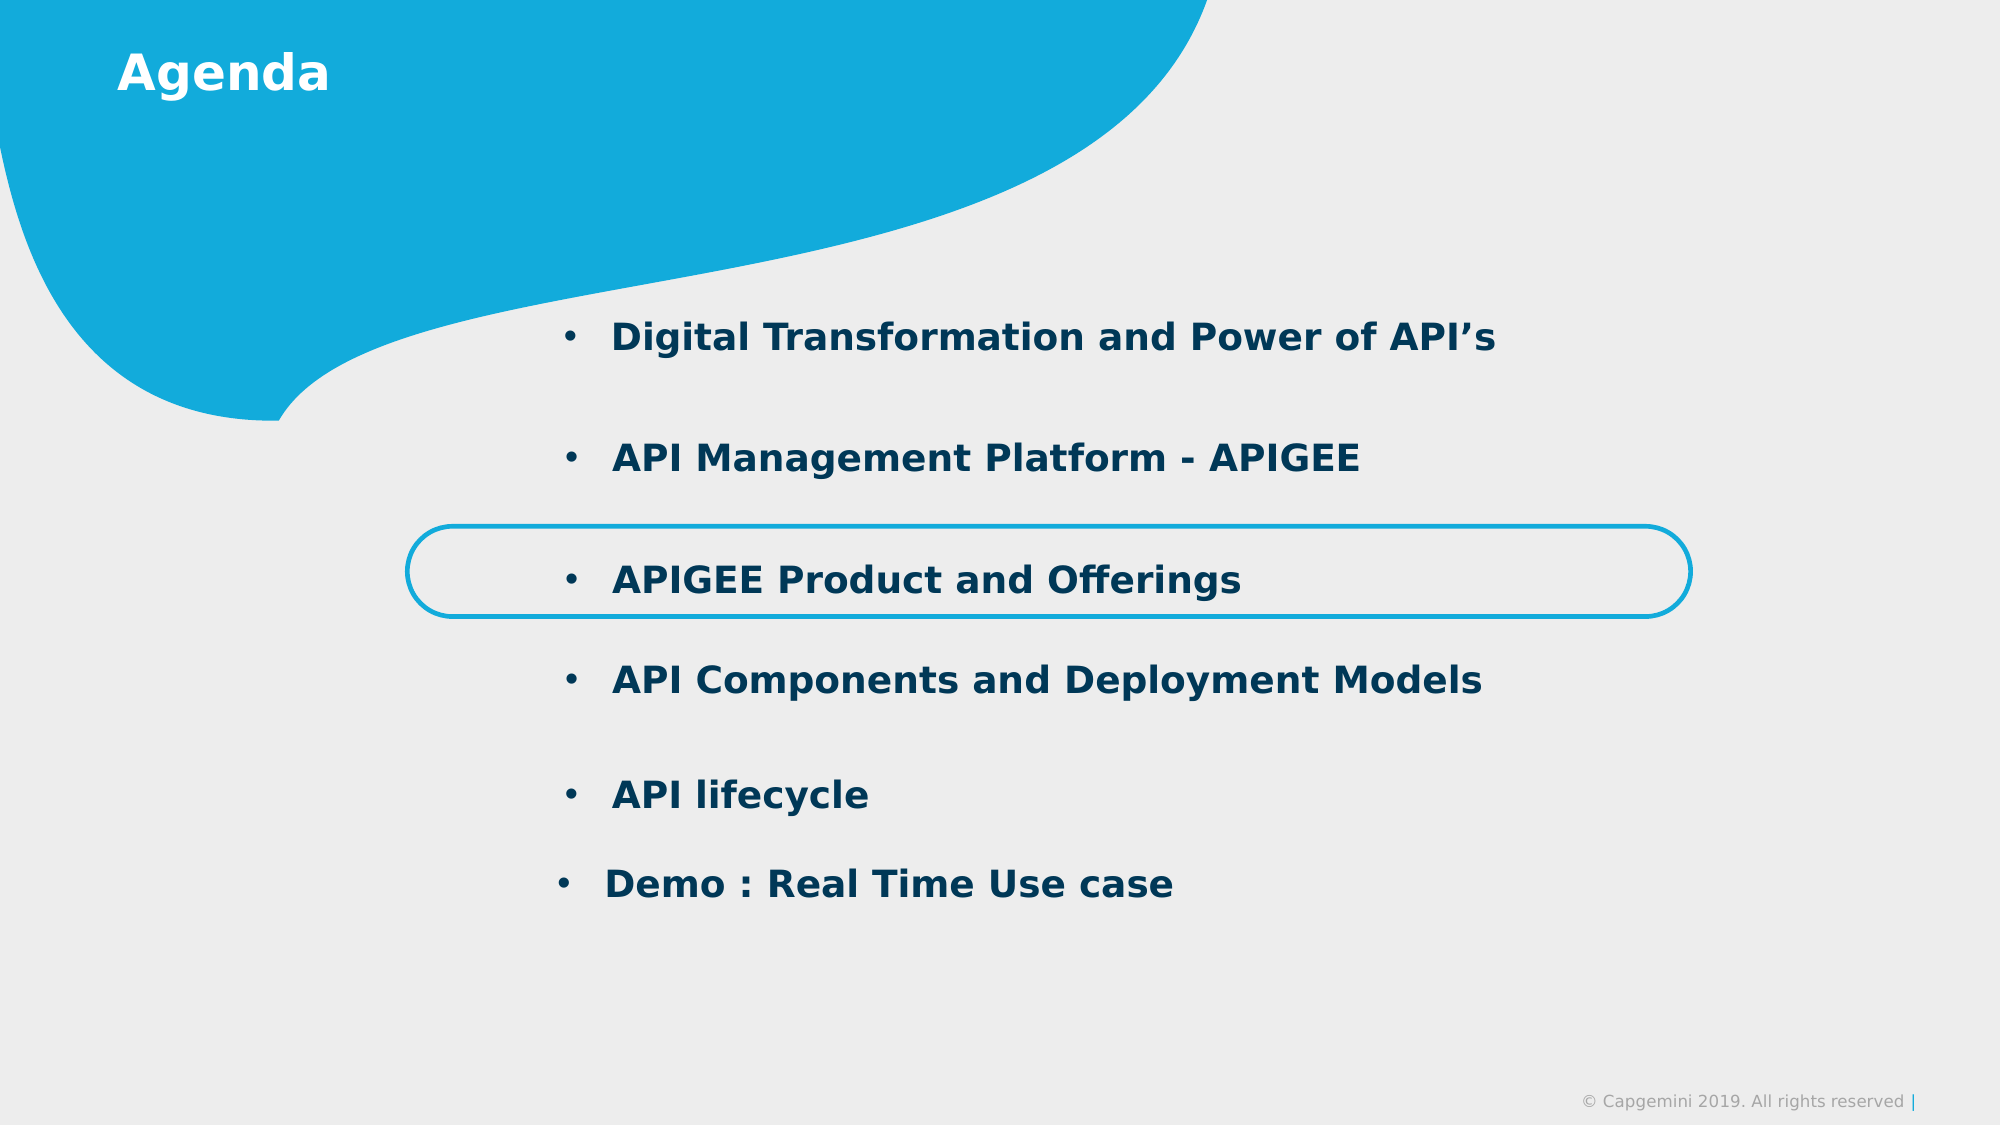

# Agenda
Digital Transformation and Power of API’s
API Management Platform - APIGEE

APIGEE Product and Offerings
API Components and Deployment Models
API lifecycle
Demo : Real Time Use case